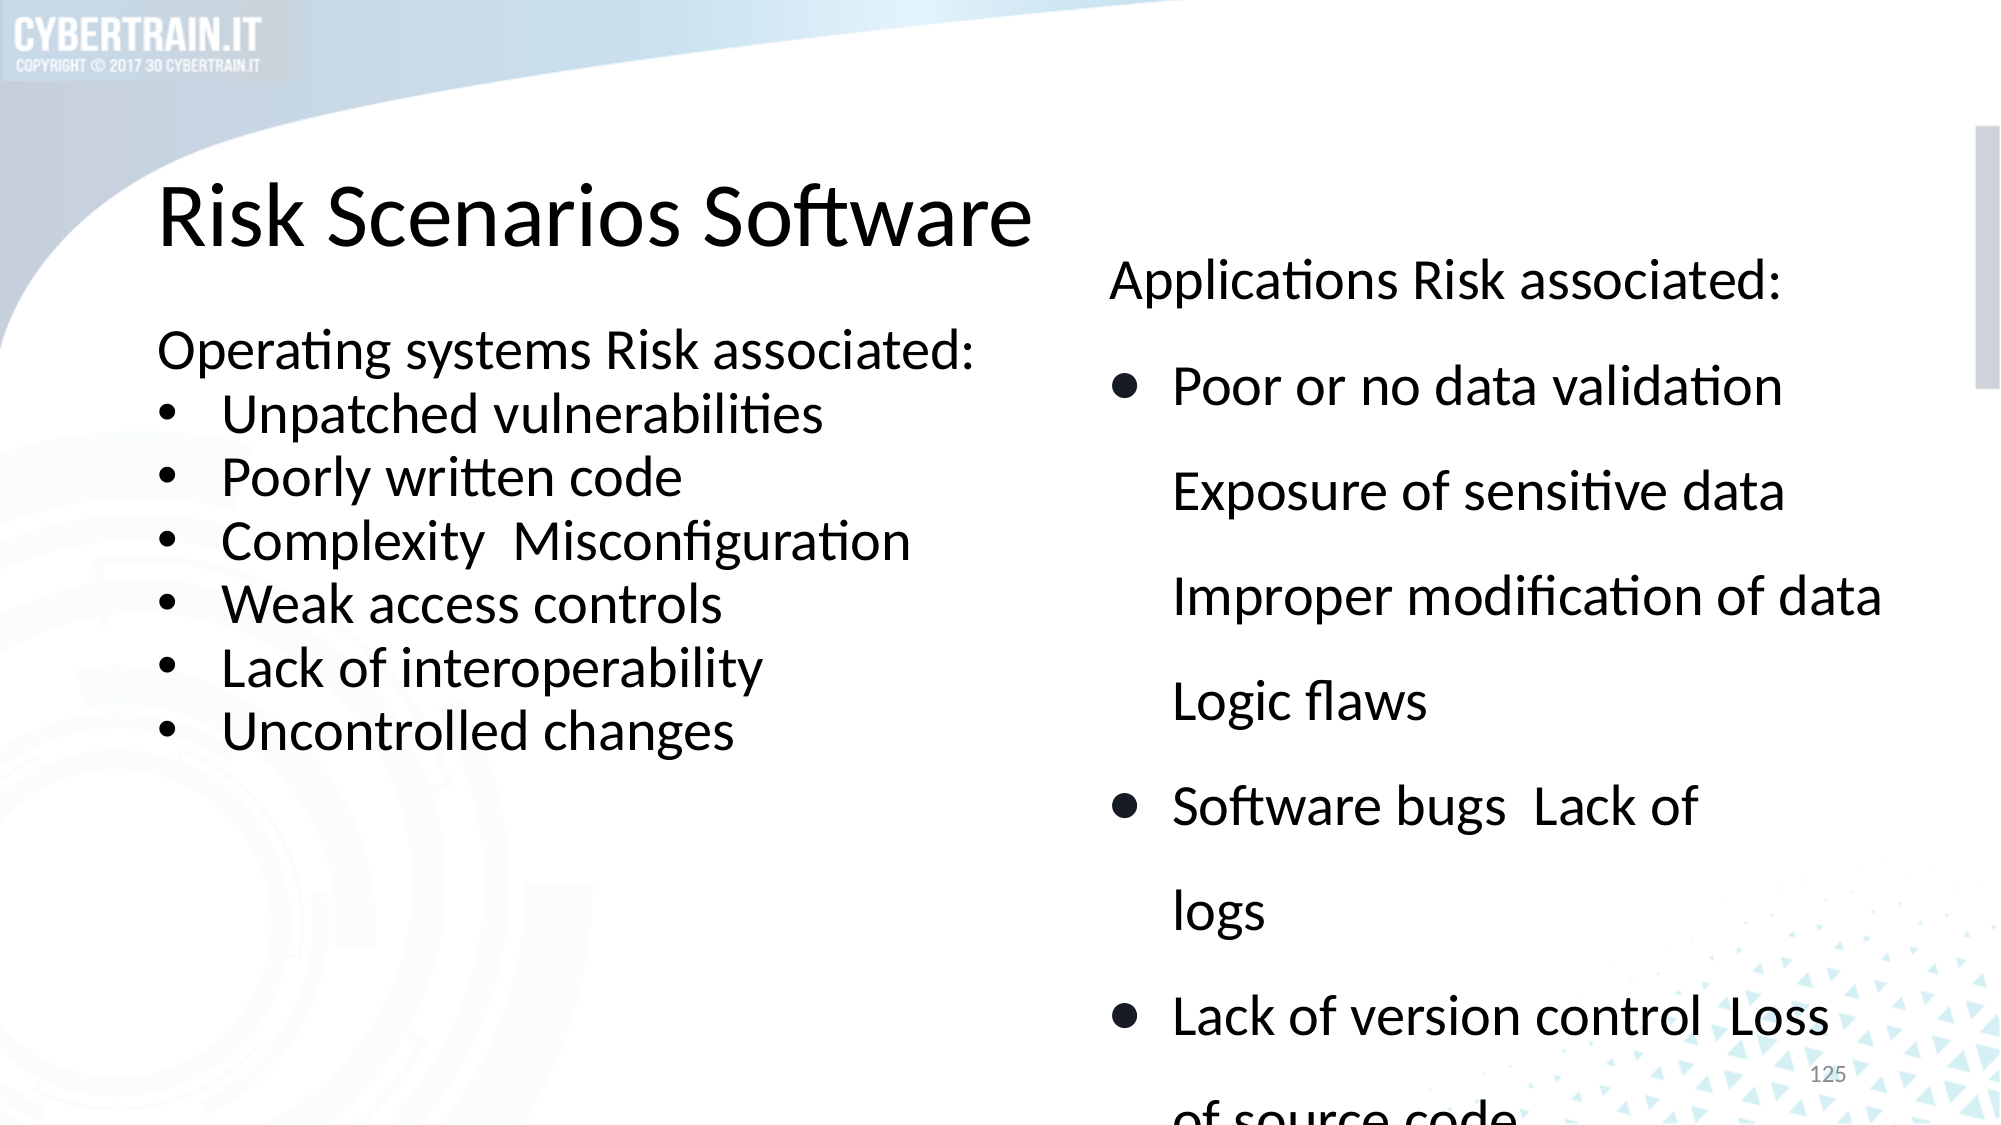

# Risk Scenarios Software
Applications Risk associated:
Poor or no data validation  Exposure of sensitive data  Improper modification of data  Logic flaws
Software bugs  Lack of logs
Lack of version control  Loss of source code
Weak or lack of access control
Lack of operability with other  software
Back doors
Poor coding practices

Operating systems Risk associated:
Unpatched vulnerabilities
Poorly written code
Complexity  Misconfiguration
Weak access controls
Lack of interoperability
Uncontrolled changes

125